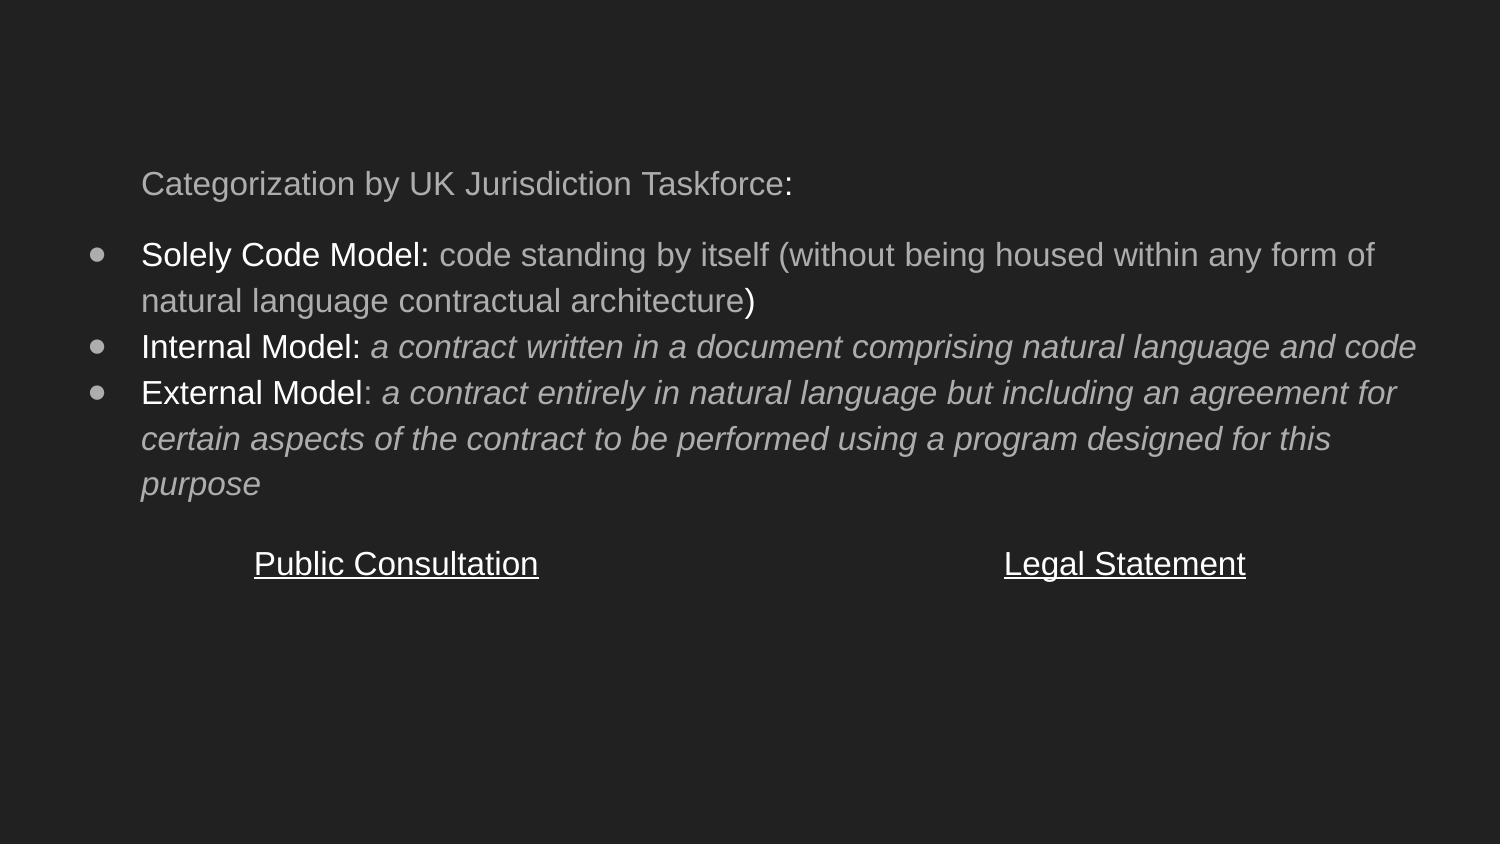

Categorization by UK Jurisdiction Taskforce:
Solely Code Model: code standing by itself (without being housed within any form of natural language contractual architecture)
Internal Model: a contract written in a document comprising natural language and code
External Model: a contract entirely in natural language but including an agreement for certain aspects of the contract to be performed using a program designed for this purpose
Public Consultation				Legal Statement